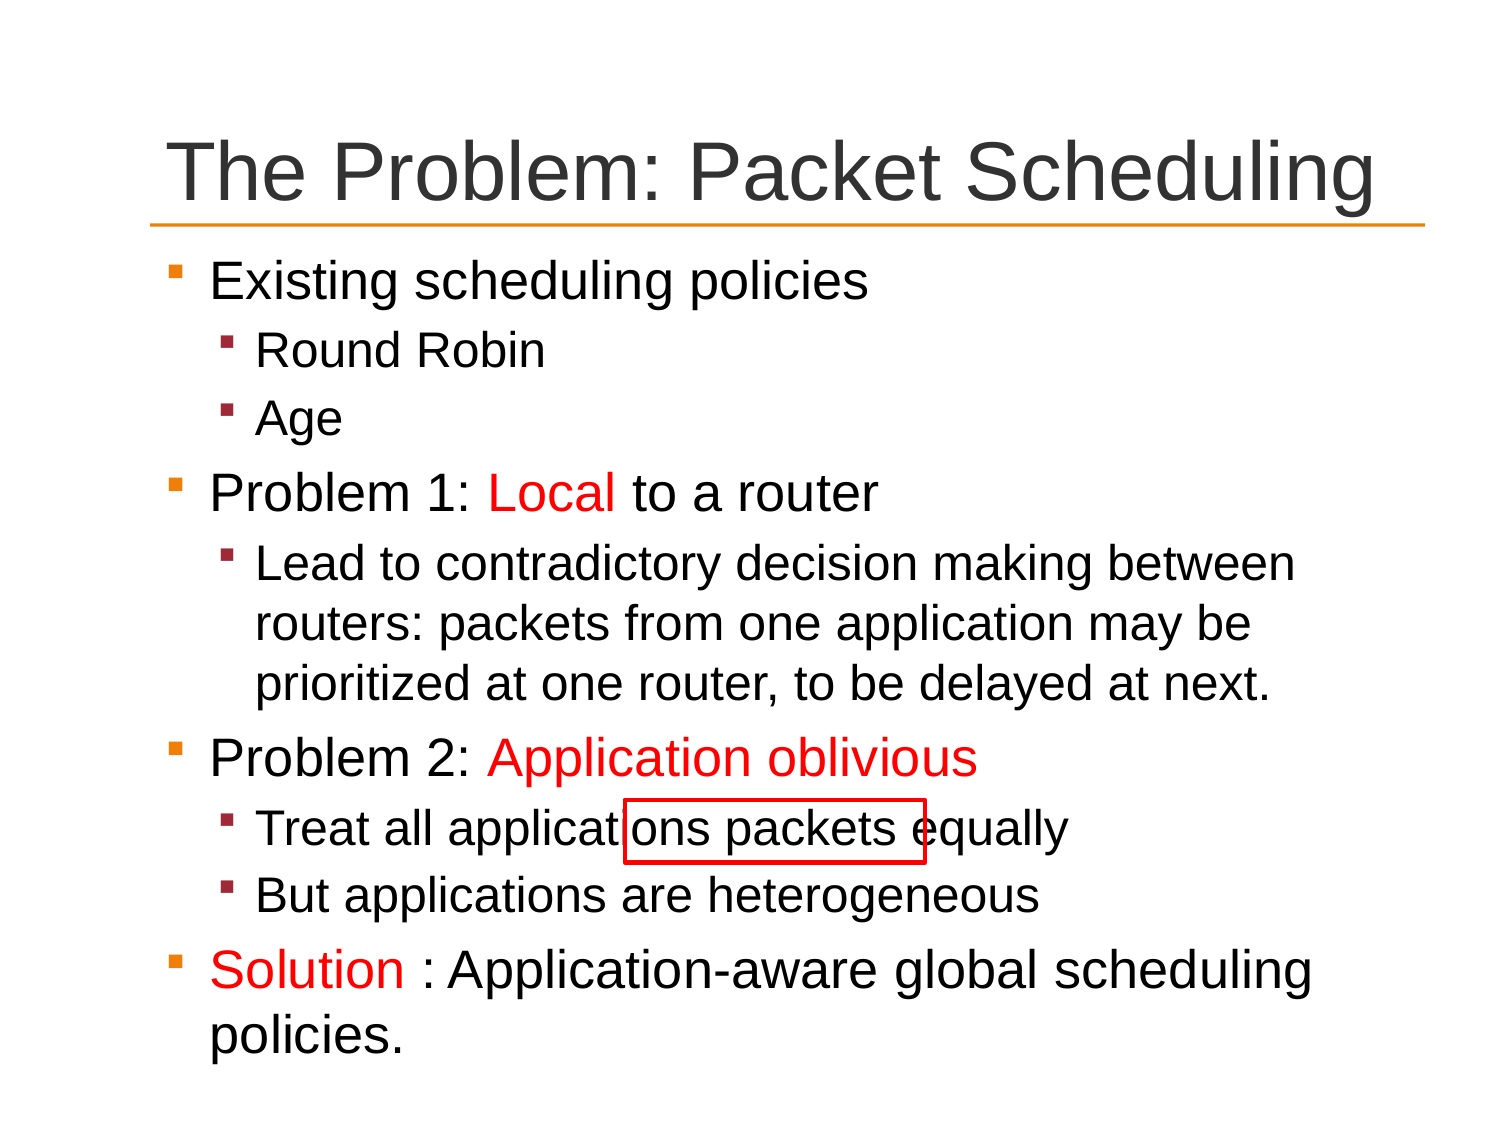

# The Problem: Packet Scheduling
Existing scheduling policies
Round Robin
Age
Problem 1: Local to a router
Lead to contradictory decision making between routers: packets from one application may be prioritized at one router, to be delayed at next.
Problem 2: Application oblivious
Treat all applications packets equally
But applications are heterogeneous
Solution : Application-aware global scheduling policies.